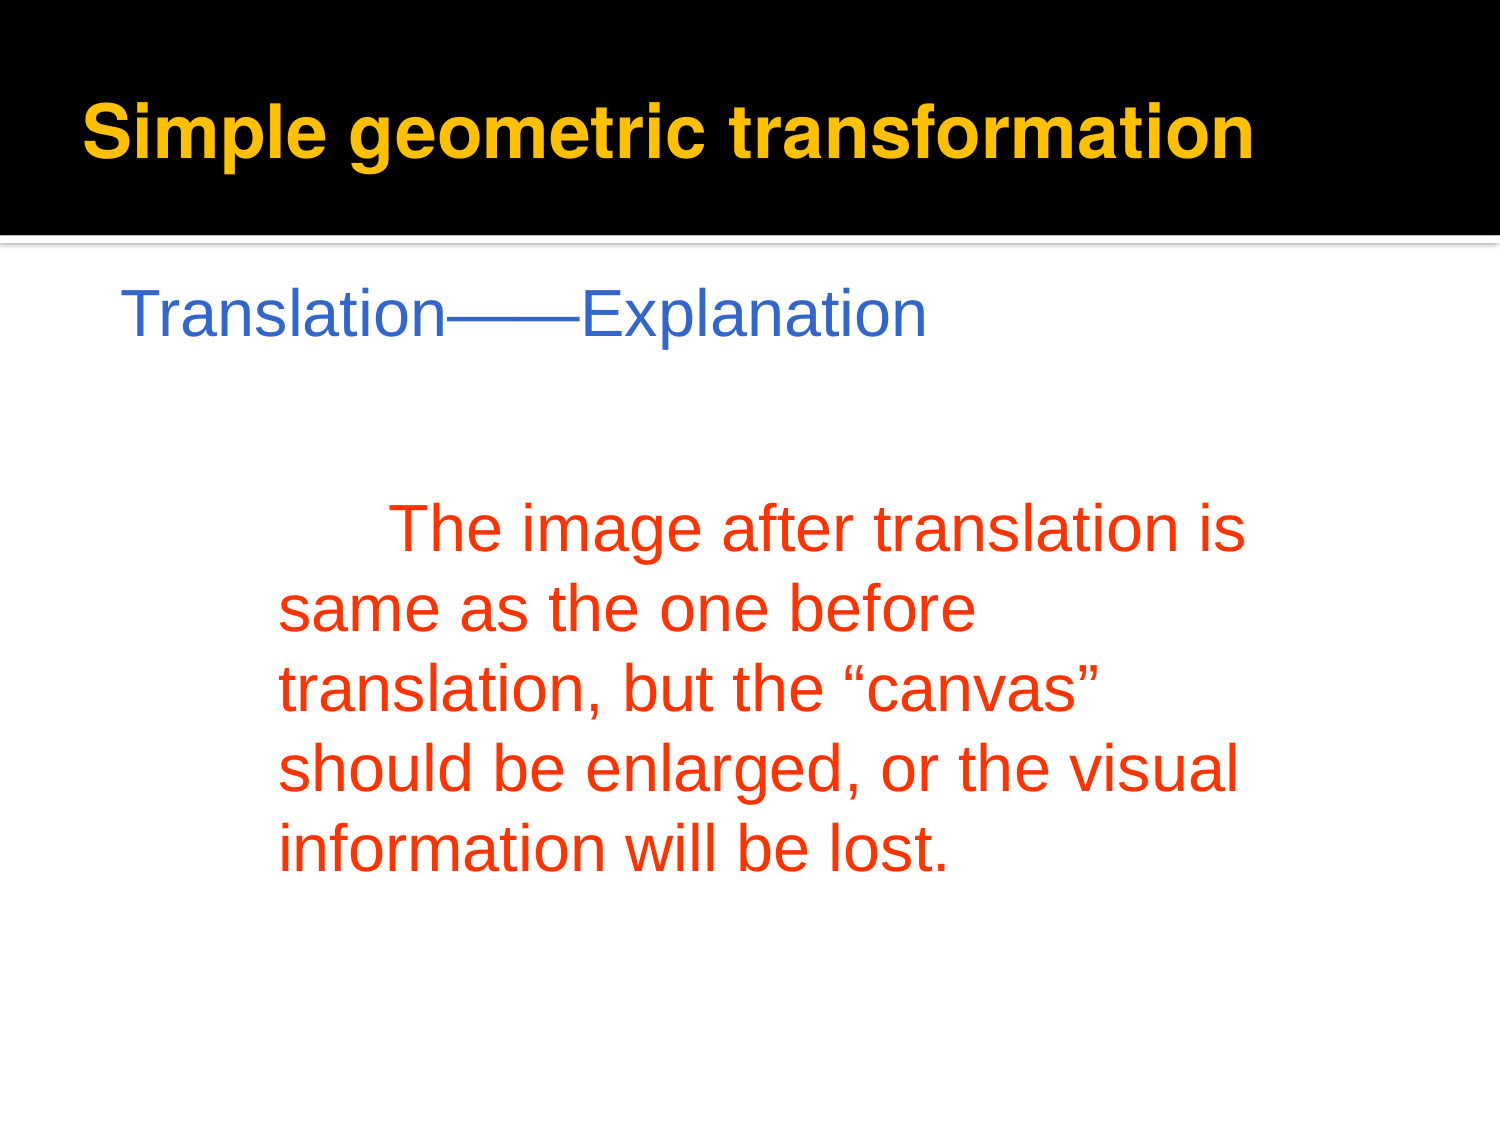

# Simple geometric transformation
 Translation——Explanation
      The image after translation is same as the one before translation, but the “canvas” should be enlarged, or the visual information will be lost.